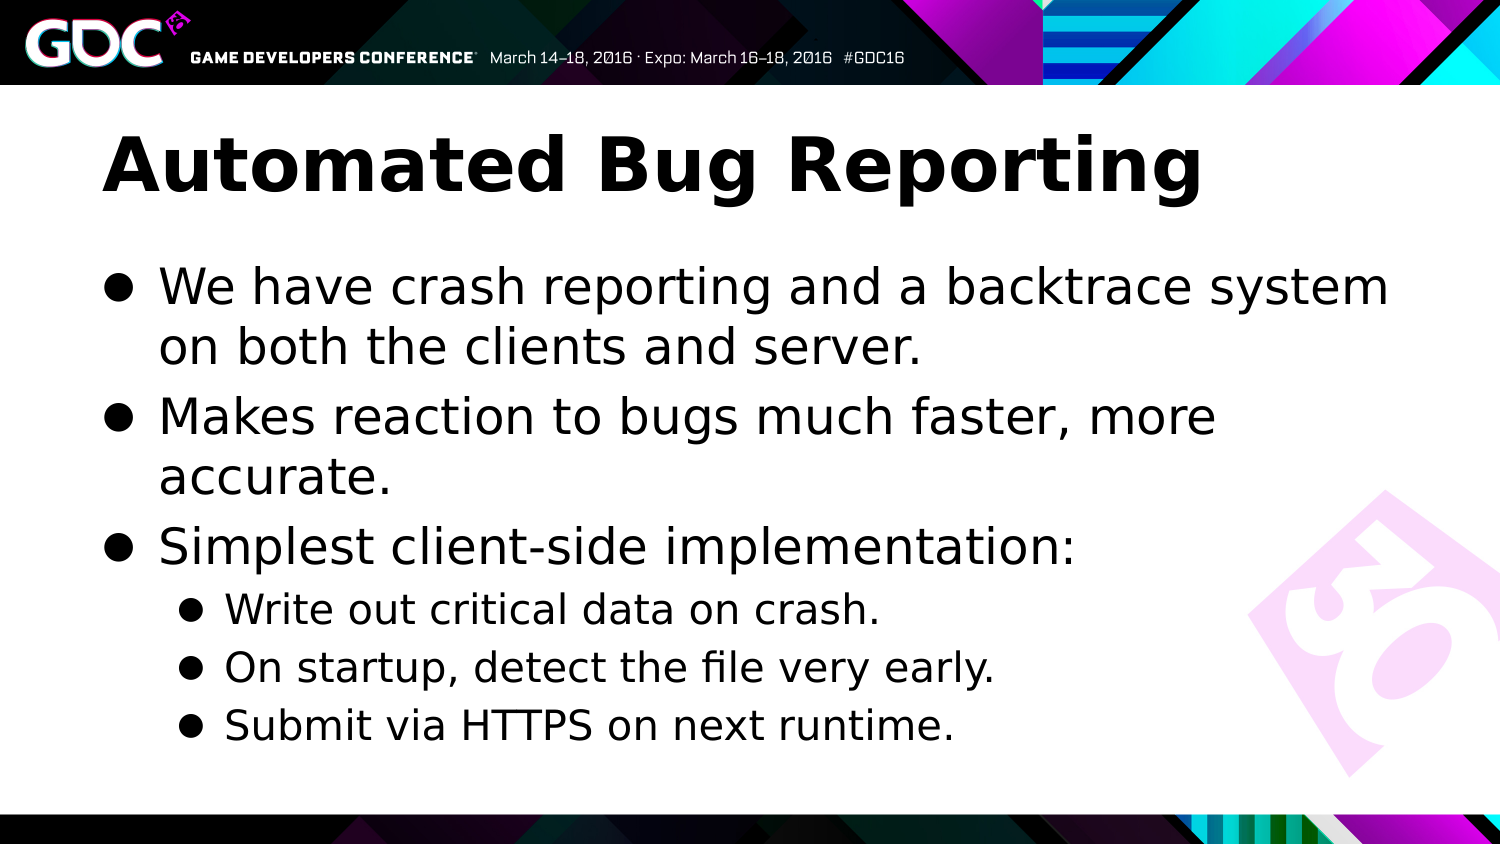

# Automated Bug Reporting
We have crash reporting and a backtrace system on both the clients and server.
Makes reaction to bugs much faster, more accurate.
Simplest client-side implementation:
Write out critical data on crash.
On startup, detect the file very early.
Submit via HTTPS on next runtime.